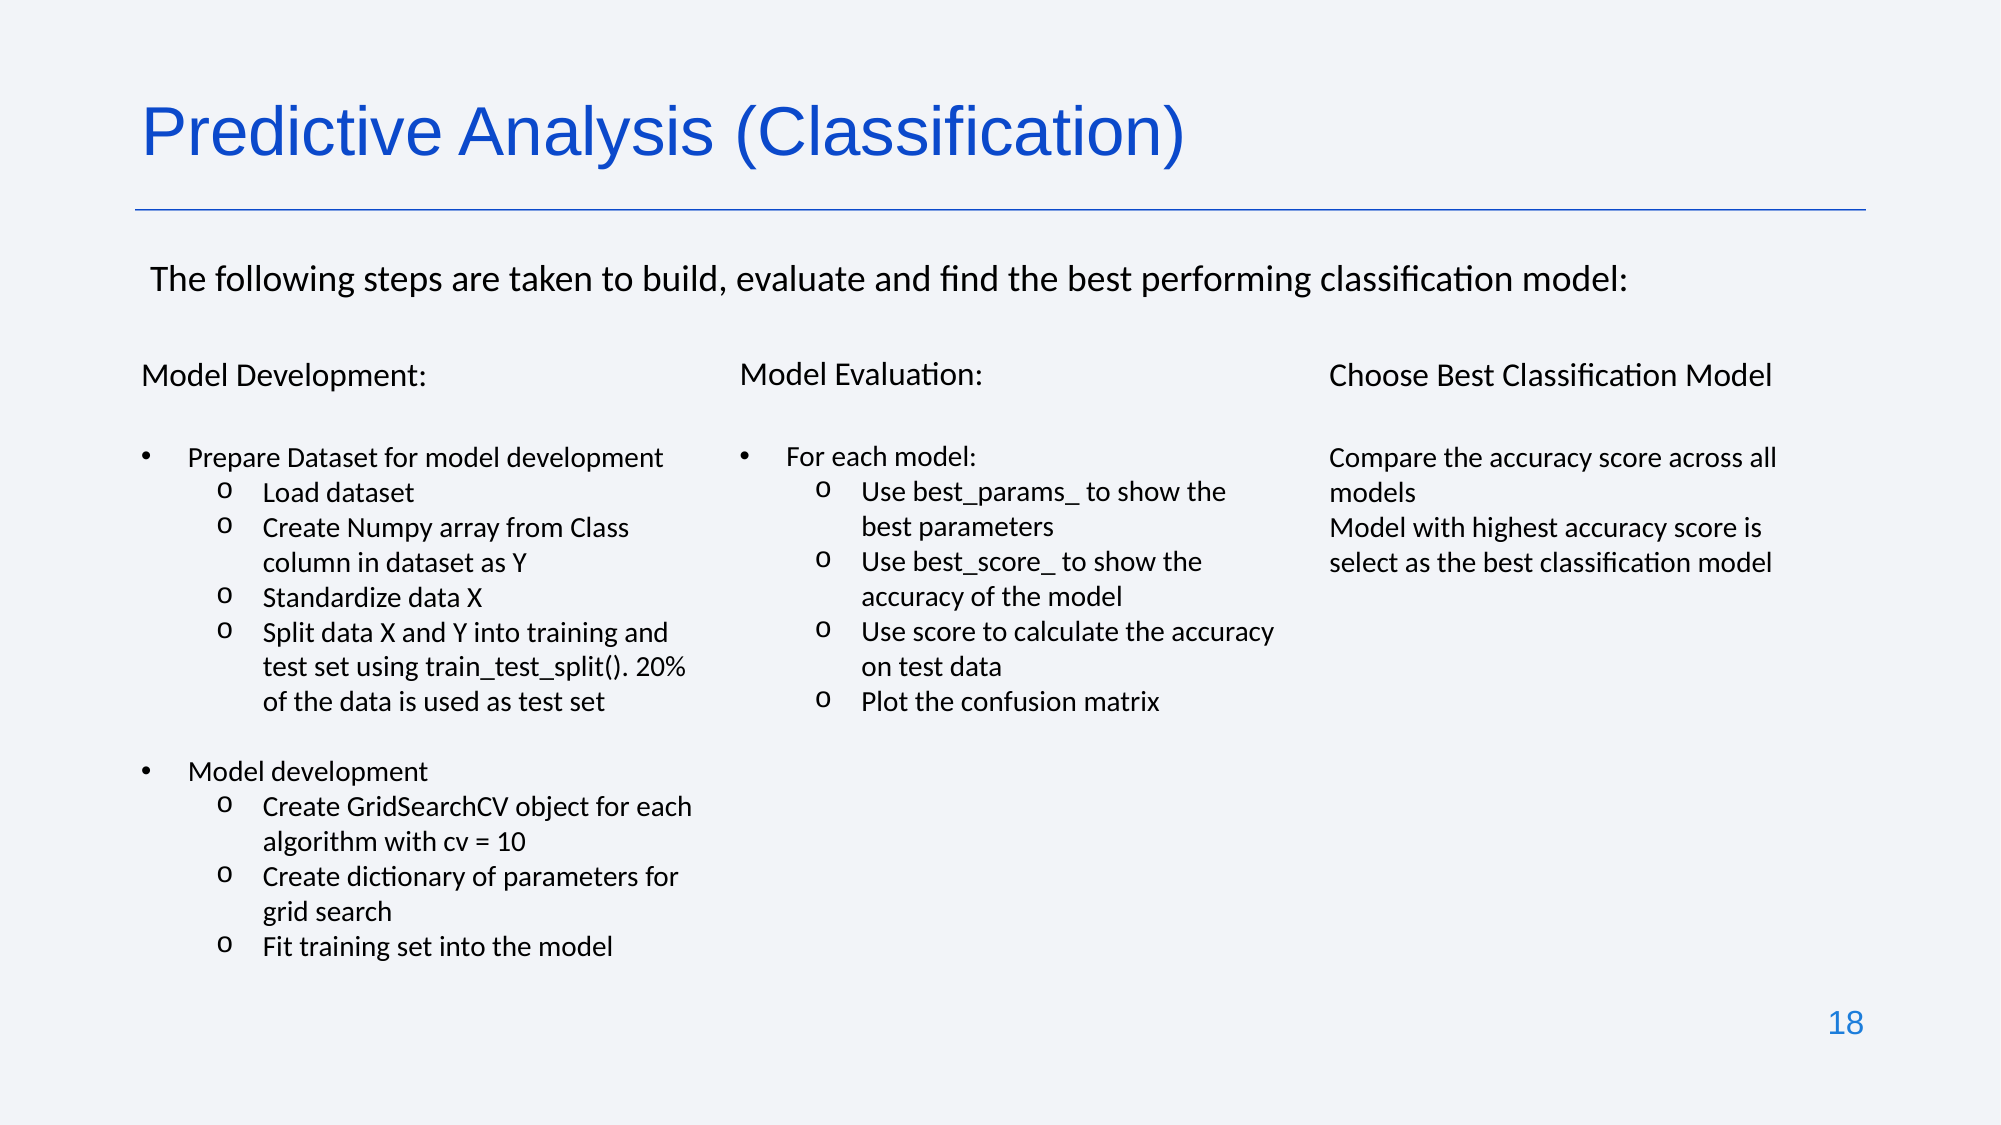

Predictive Analysis (Classification)
The following steps are taken to build, evaluate and find the best performing classification model:
Model Evaluation:

For each model:
Use best_params_ to show the best parameters
Use best_score_ to show the accuracy of the model
Use score to calculate the accuracy on test data
Plot the confusion matrix
Model Development:

Prepare Dataset for model development
Load dataset
Create Numpy array from Class column in dataset as Y
Standardize data X
Split data X and Y into training and test set using train_test_split(). 20% of the data is used as test set

Model development
Create GridSearchCV object for each algorithm with cv = 10
Create dictionary of parameters for grid search
Fit training set into the model

Choose Best Classification Model

Compare the accuracy score across all models
Model with highest accuracy score is select as the best classification model

18